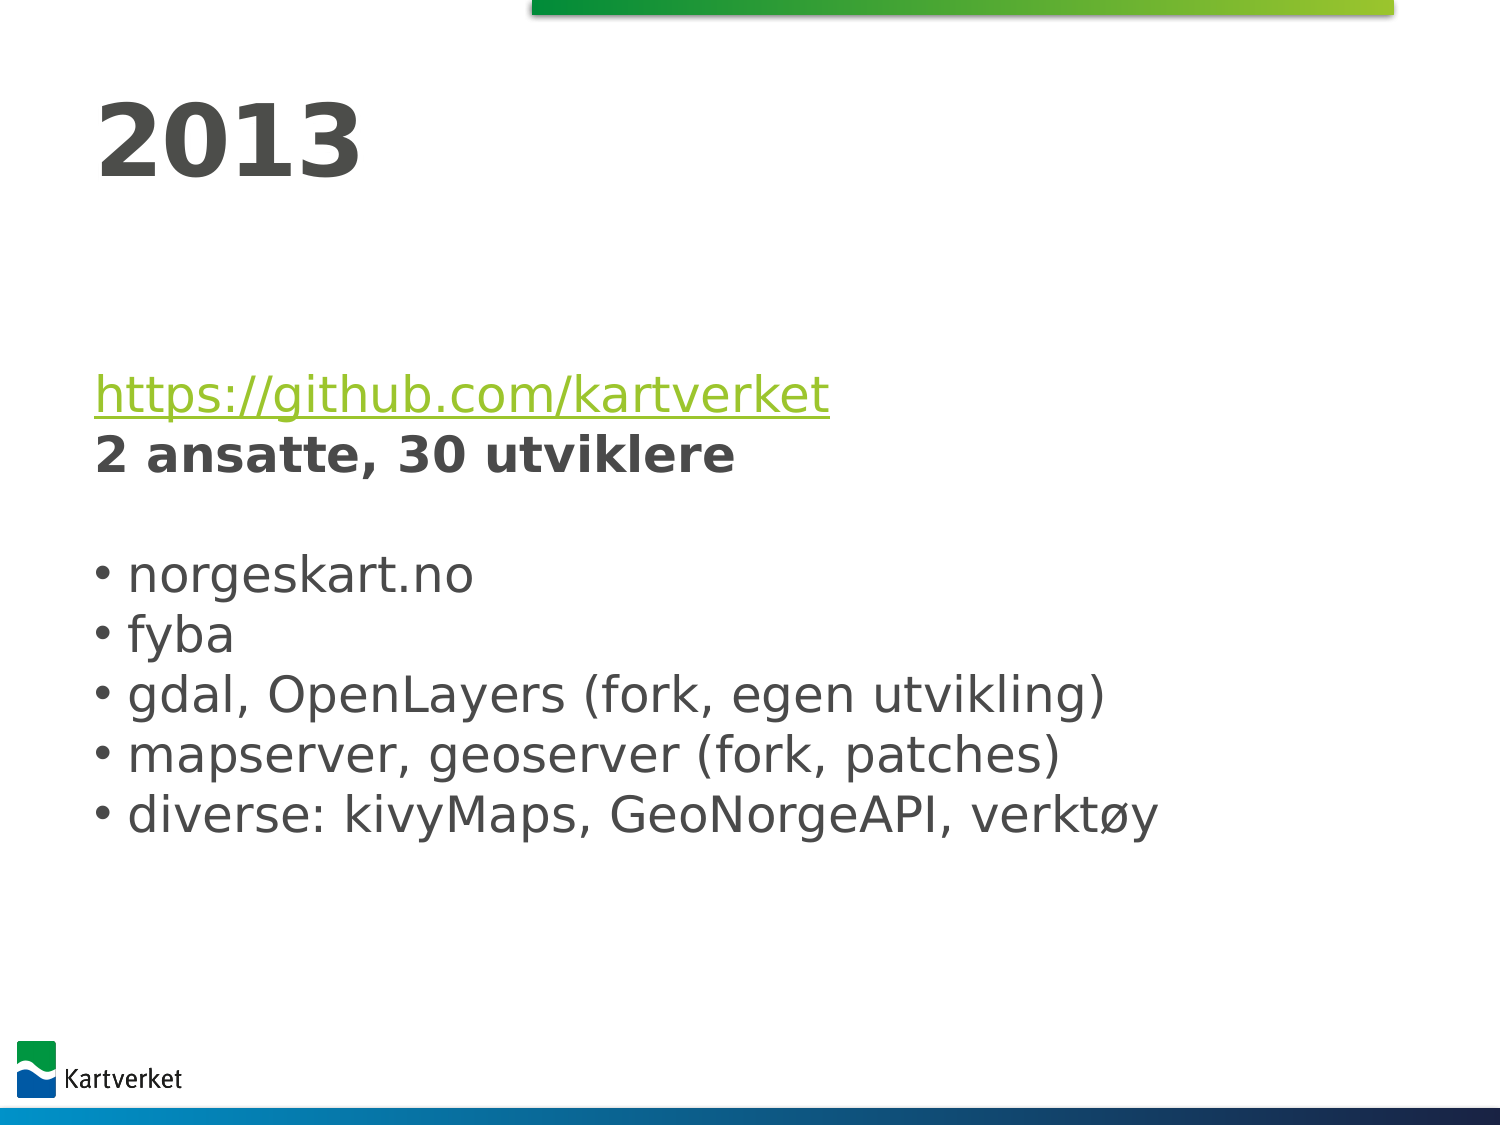

# 2013
https://github.com/kartverket
2 ansatte, 30 utviklere

 norgeskart.no
 fyba
 gdal, OpenLayers (fork, egen utvikling)
 mapserver, geoserver (fork, patches)
 diverse: kivyMaps, GeoNorgeAPI, verktøy